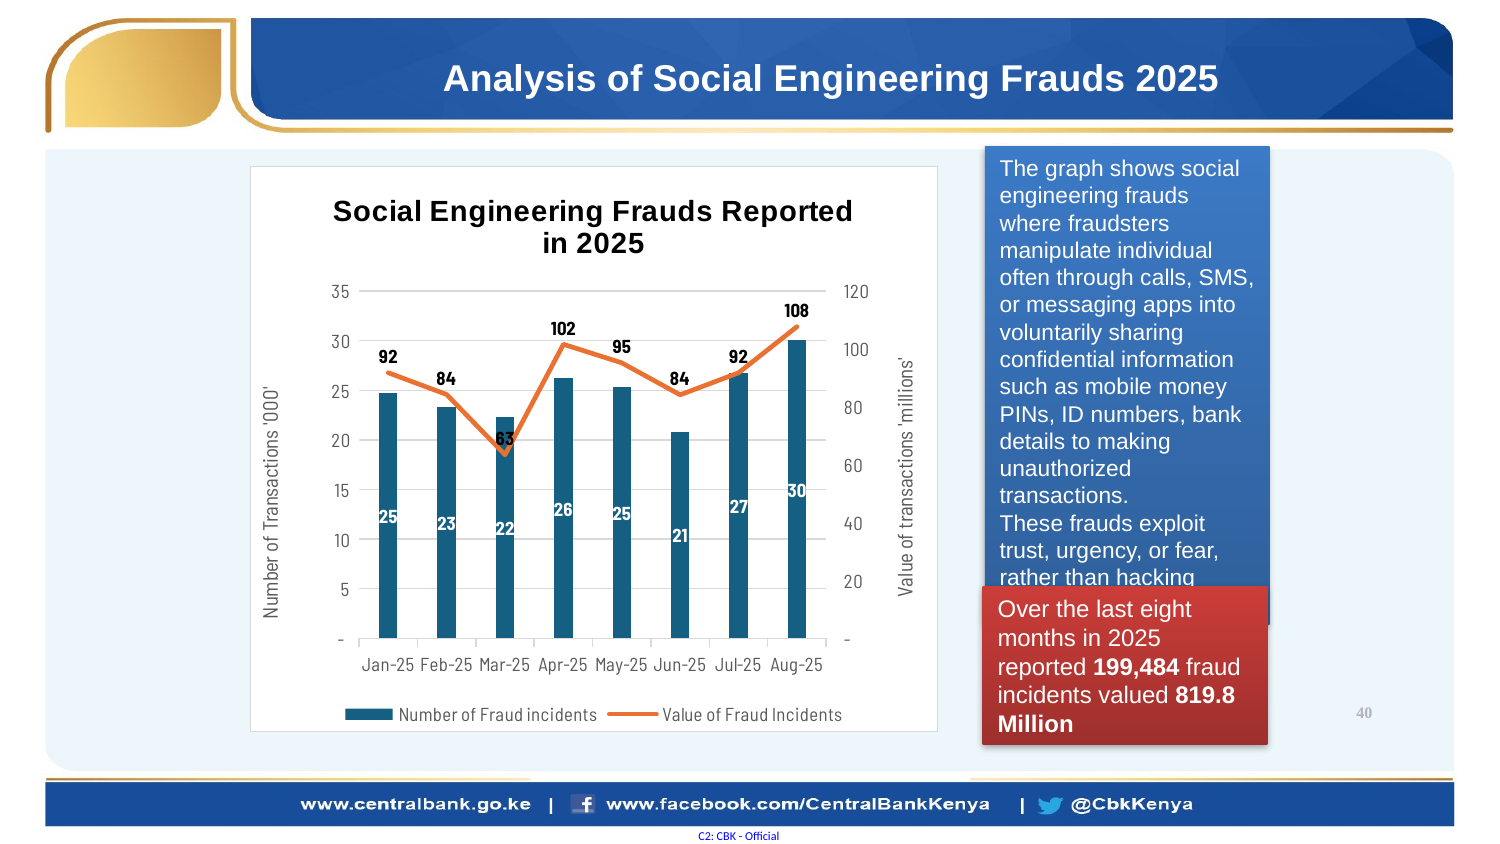

# Analysis of Social Engineering Frauds 2025
The graph shows social engineering frauds where fraudsters manipulate individual often through calls, SMS, or messaging apps into voluntarily sharing confidential information such as mobile money PINs, ID numbers, bank details to making unauthorized transactions.
These frauds exploit trust, urgency, or fear, rather than hacking systems, to trick victims.

### Chart: Social Engineering Frauds Reported in 2025

| Category | Number of Fraud incidents | Value of Fraud Incidents |
|---|---|---|
| 45658 | 24.698 | 91.78249145999999 |
| 45689 | 23.272 | 84.26369925 |
| 45717 | 22.282 | 63.4204904 |
| 45748 | 26.232 | 101.61654725 |
| 45778 | 25.372 | 95.1966178 |
| 45809 | 20.839 | 84.13676989 |
| 45839 | 26.734 | 91.74549014 |
| 45870 | 30.055 | 107.66159473 |

Over the last eight months in 2025  reported 199,484 fraud incidents valued 819.8 Million
40